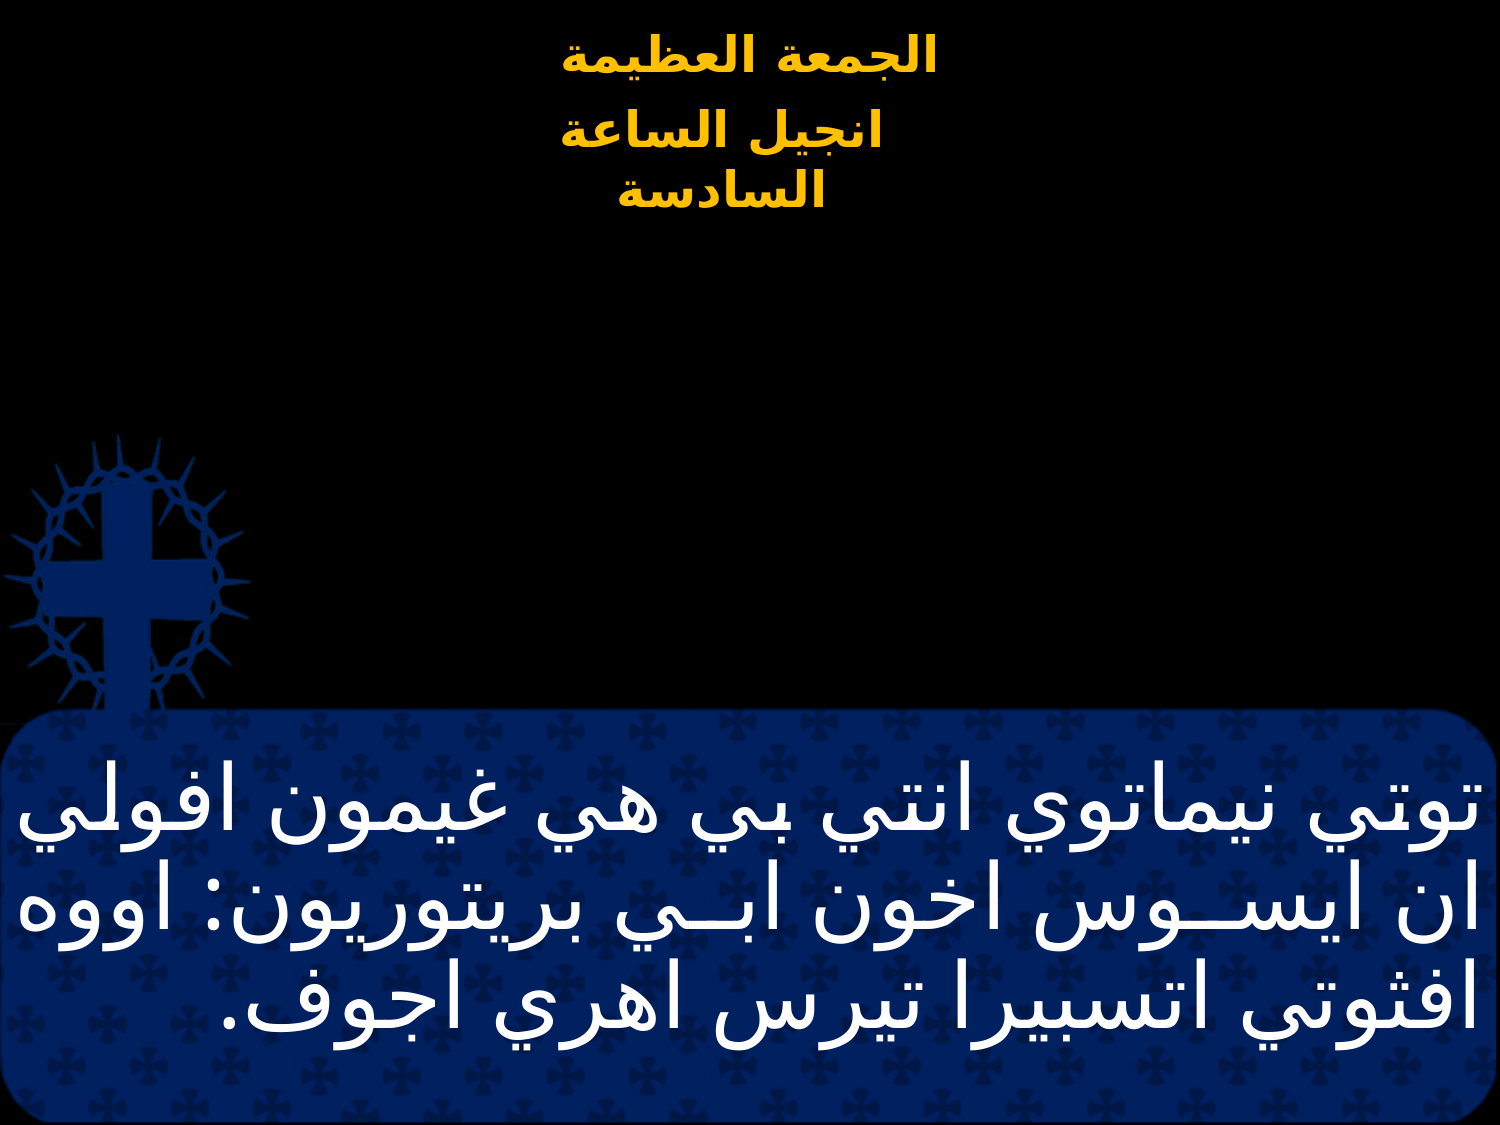

# توتي نيماتوي انتي بي هي غيمون افولي ان ايسوس اخون ابي بريتوريون: اووه افثوتي اتسبيرا تيرس اهري اجوف.